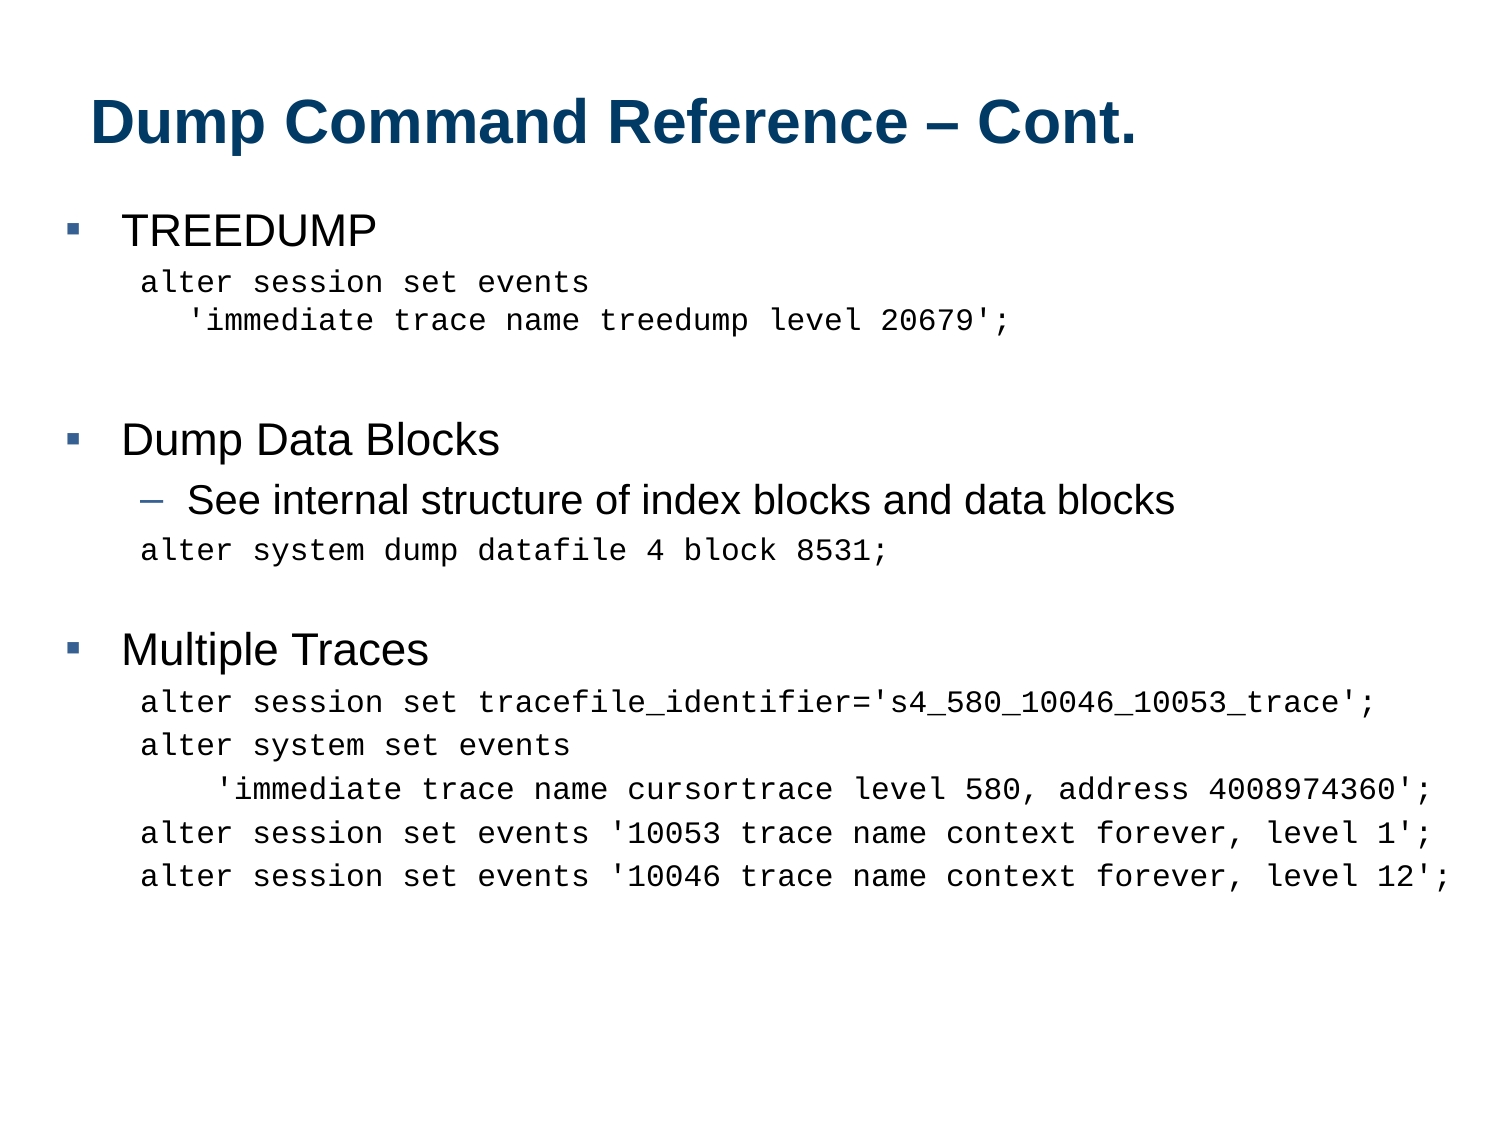

# Dump Command Reference – Cont.
TREEDUMP
alter session set events
'immediate trace name treedump level 20679';

Dump Data Blocks
See internal structure of index blocks and data blocks
alter system dump datafile 4 block 8531;

Multiple Traces
alter session set tracefile_identifier='s4_580_10046_10053_trace';
alter system set events
    'immediate trace name cursortrace level 580, address 4008974360';
alter session set events '10053 trace name context forever, level 1';
alter session set events '10046 trace name context forever, level 12';
79